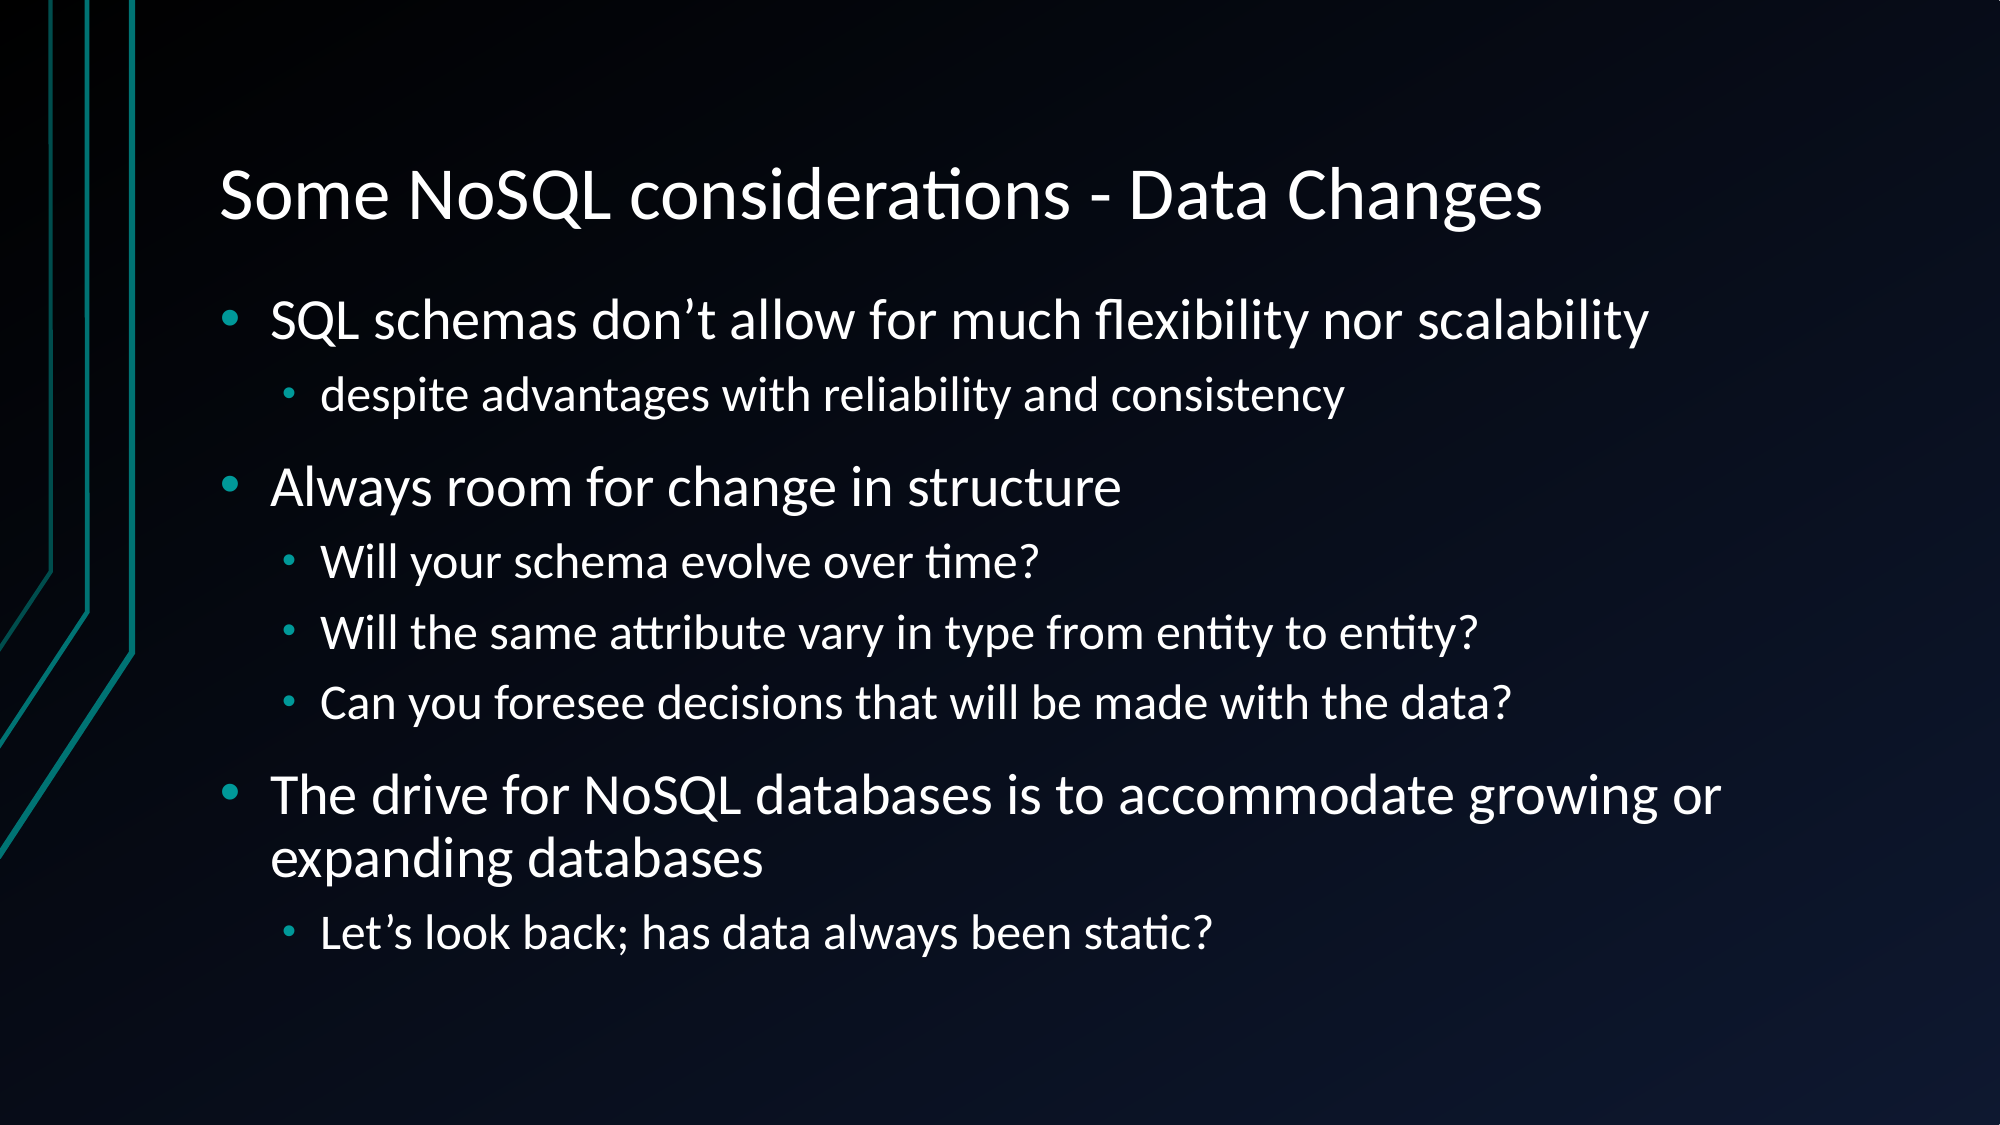

# Some NoSQL considerations - Data Changes
SQL schemas don’t allow for much flexibility nor scalability
despite advantages with reliability and consistency
Always room for change in structure
Will your schema evolve over time?
Will the same attribute vary in type from entity to entity?
Can you foresee decisions that will be made with the data?
The drive for NoSQL databases is to accommodate growing or expanding databases
Let’s look back; has data always been static?